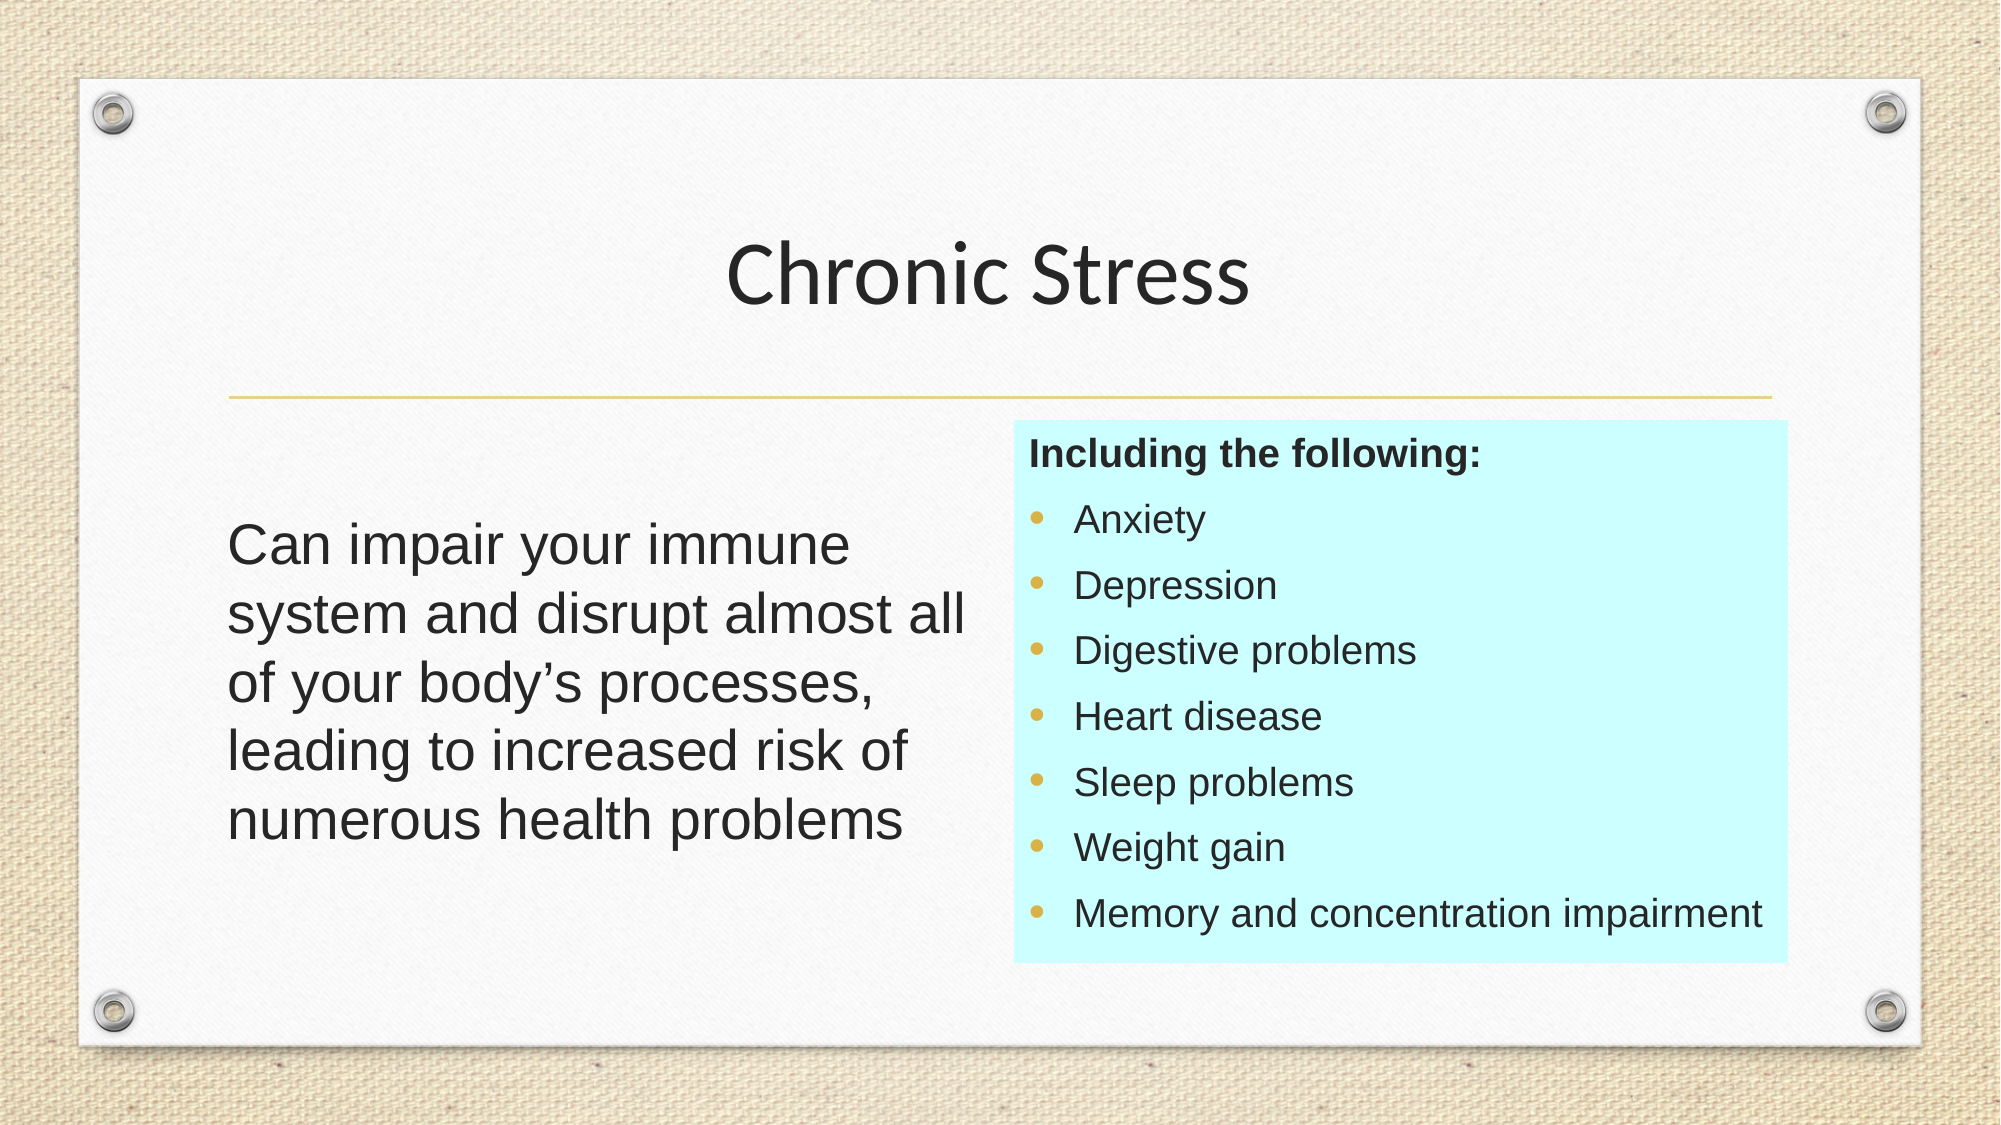

# Chronic Stress
Including the following:
Anxiety
Depression
Digestive problems
Heart disease
Sleep problems
Weight gain
Memory and concentration impairment

Can impair your immune system and disrupt almost all of your body’s processes, leading to increased risk of numerous health problems